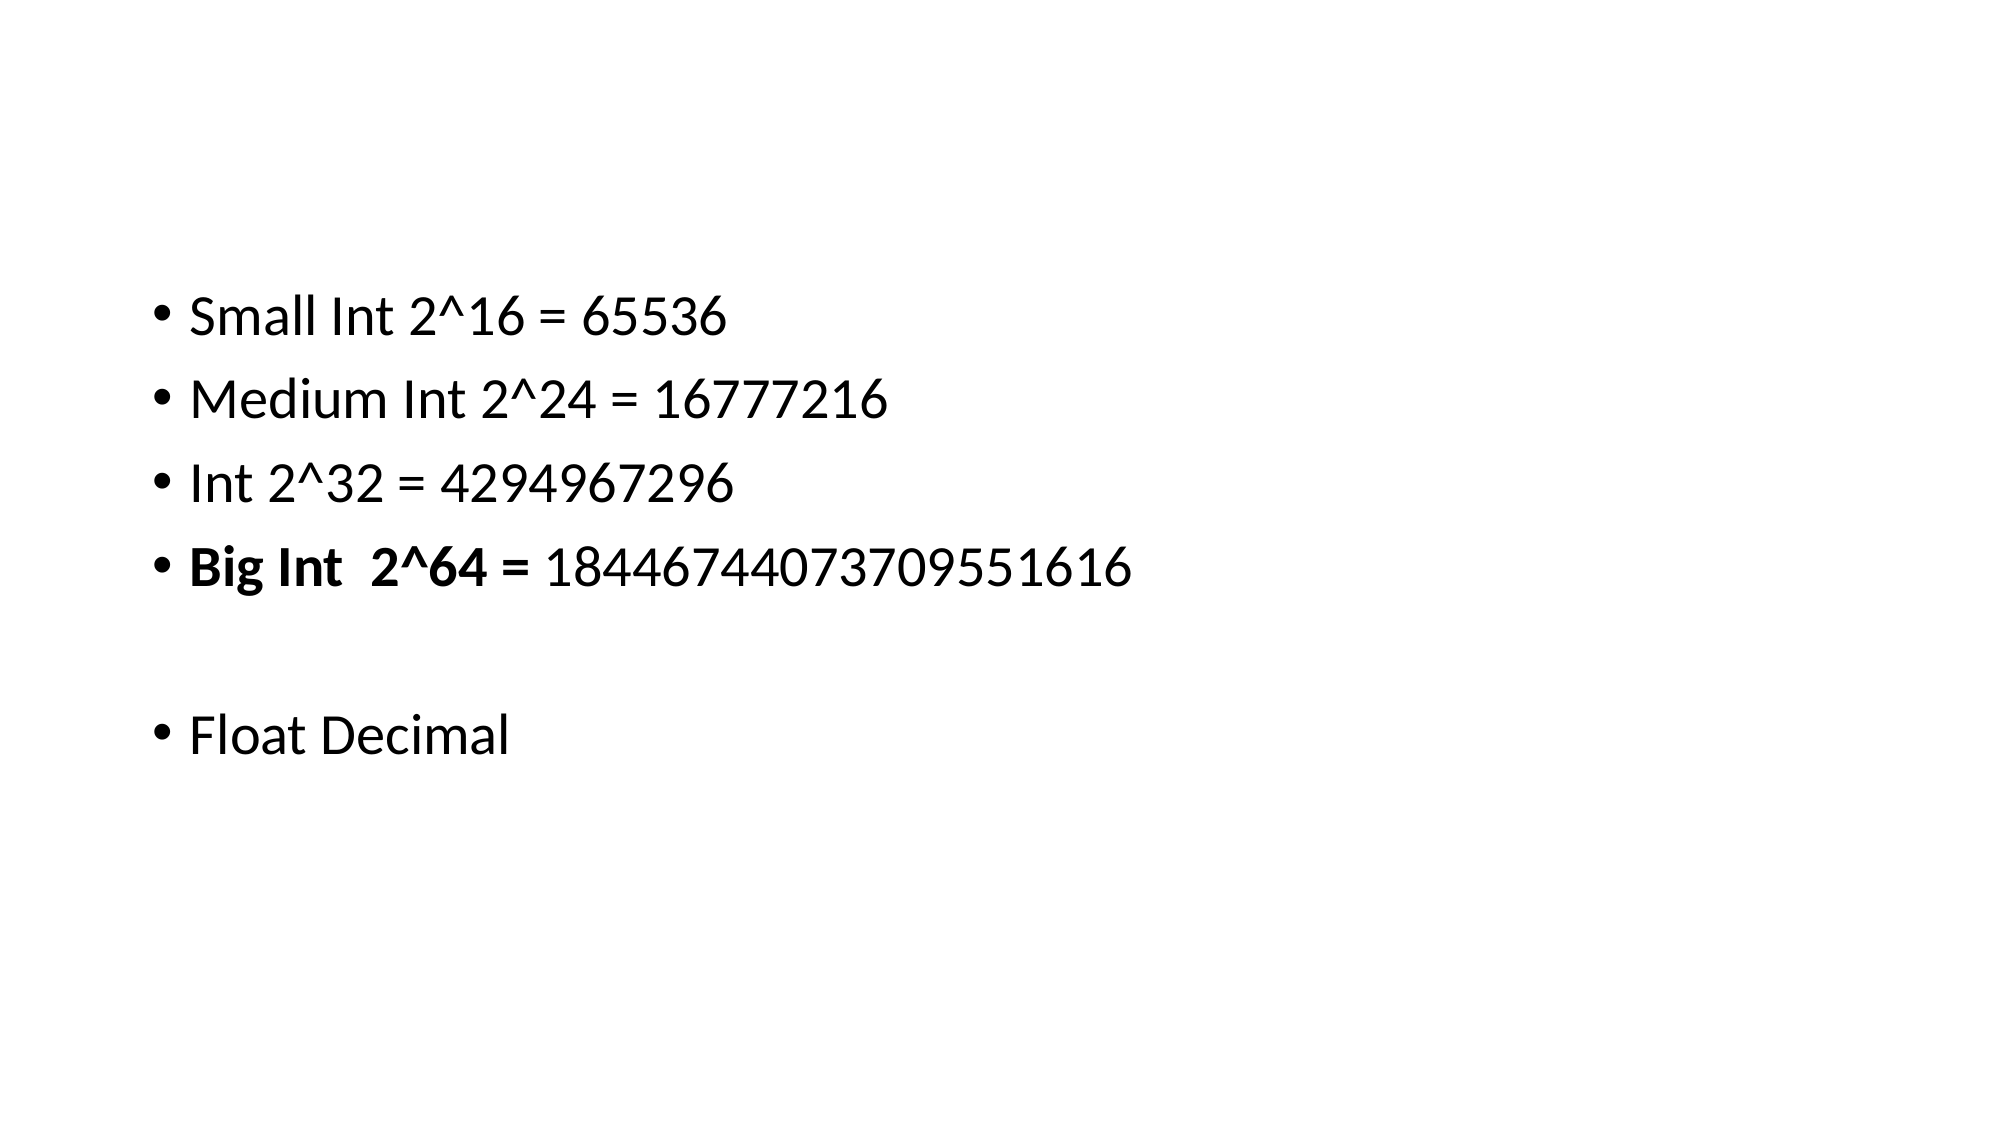

#
Small Int 2^16 = 65536
Medium Int 2^24 = 16777216
Int 2^32 = 4294967296
Big Int  2^64 = 18446744073709551616

Float Decimal